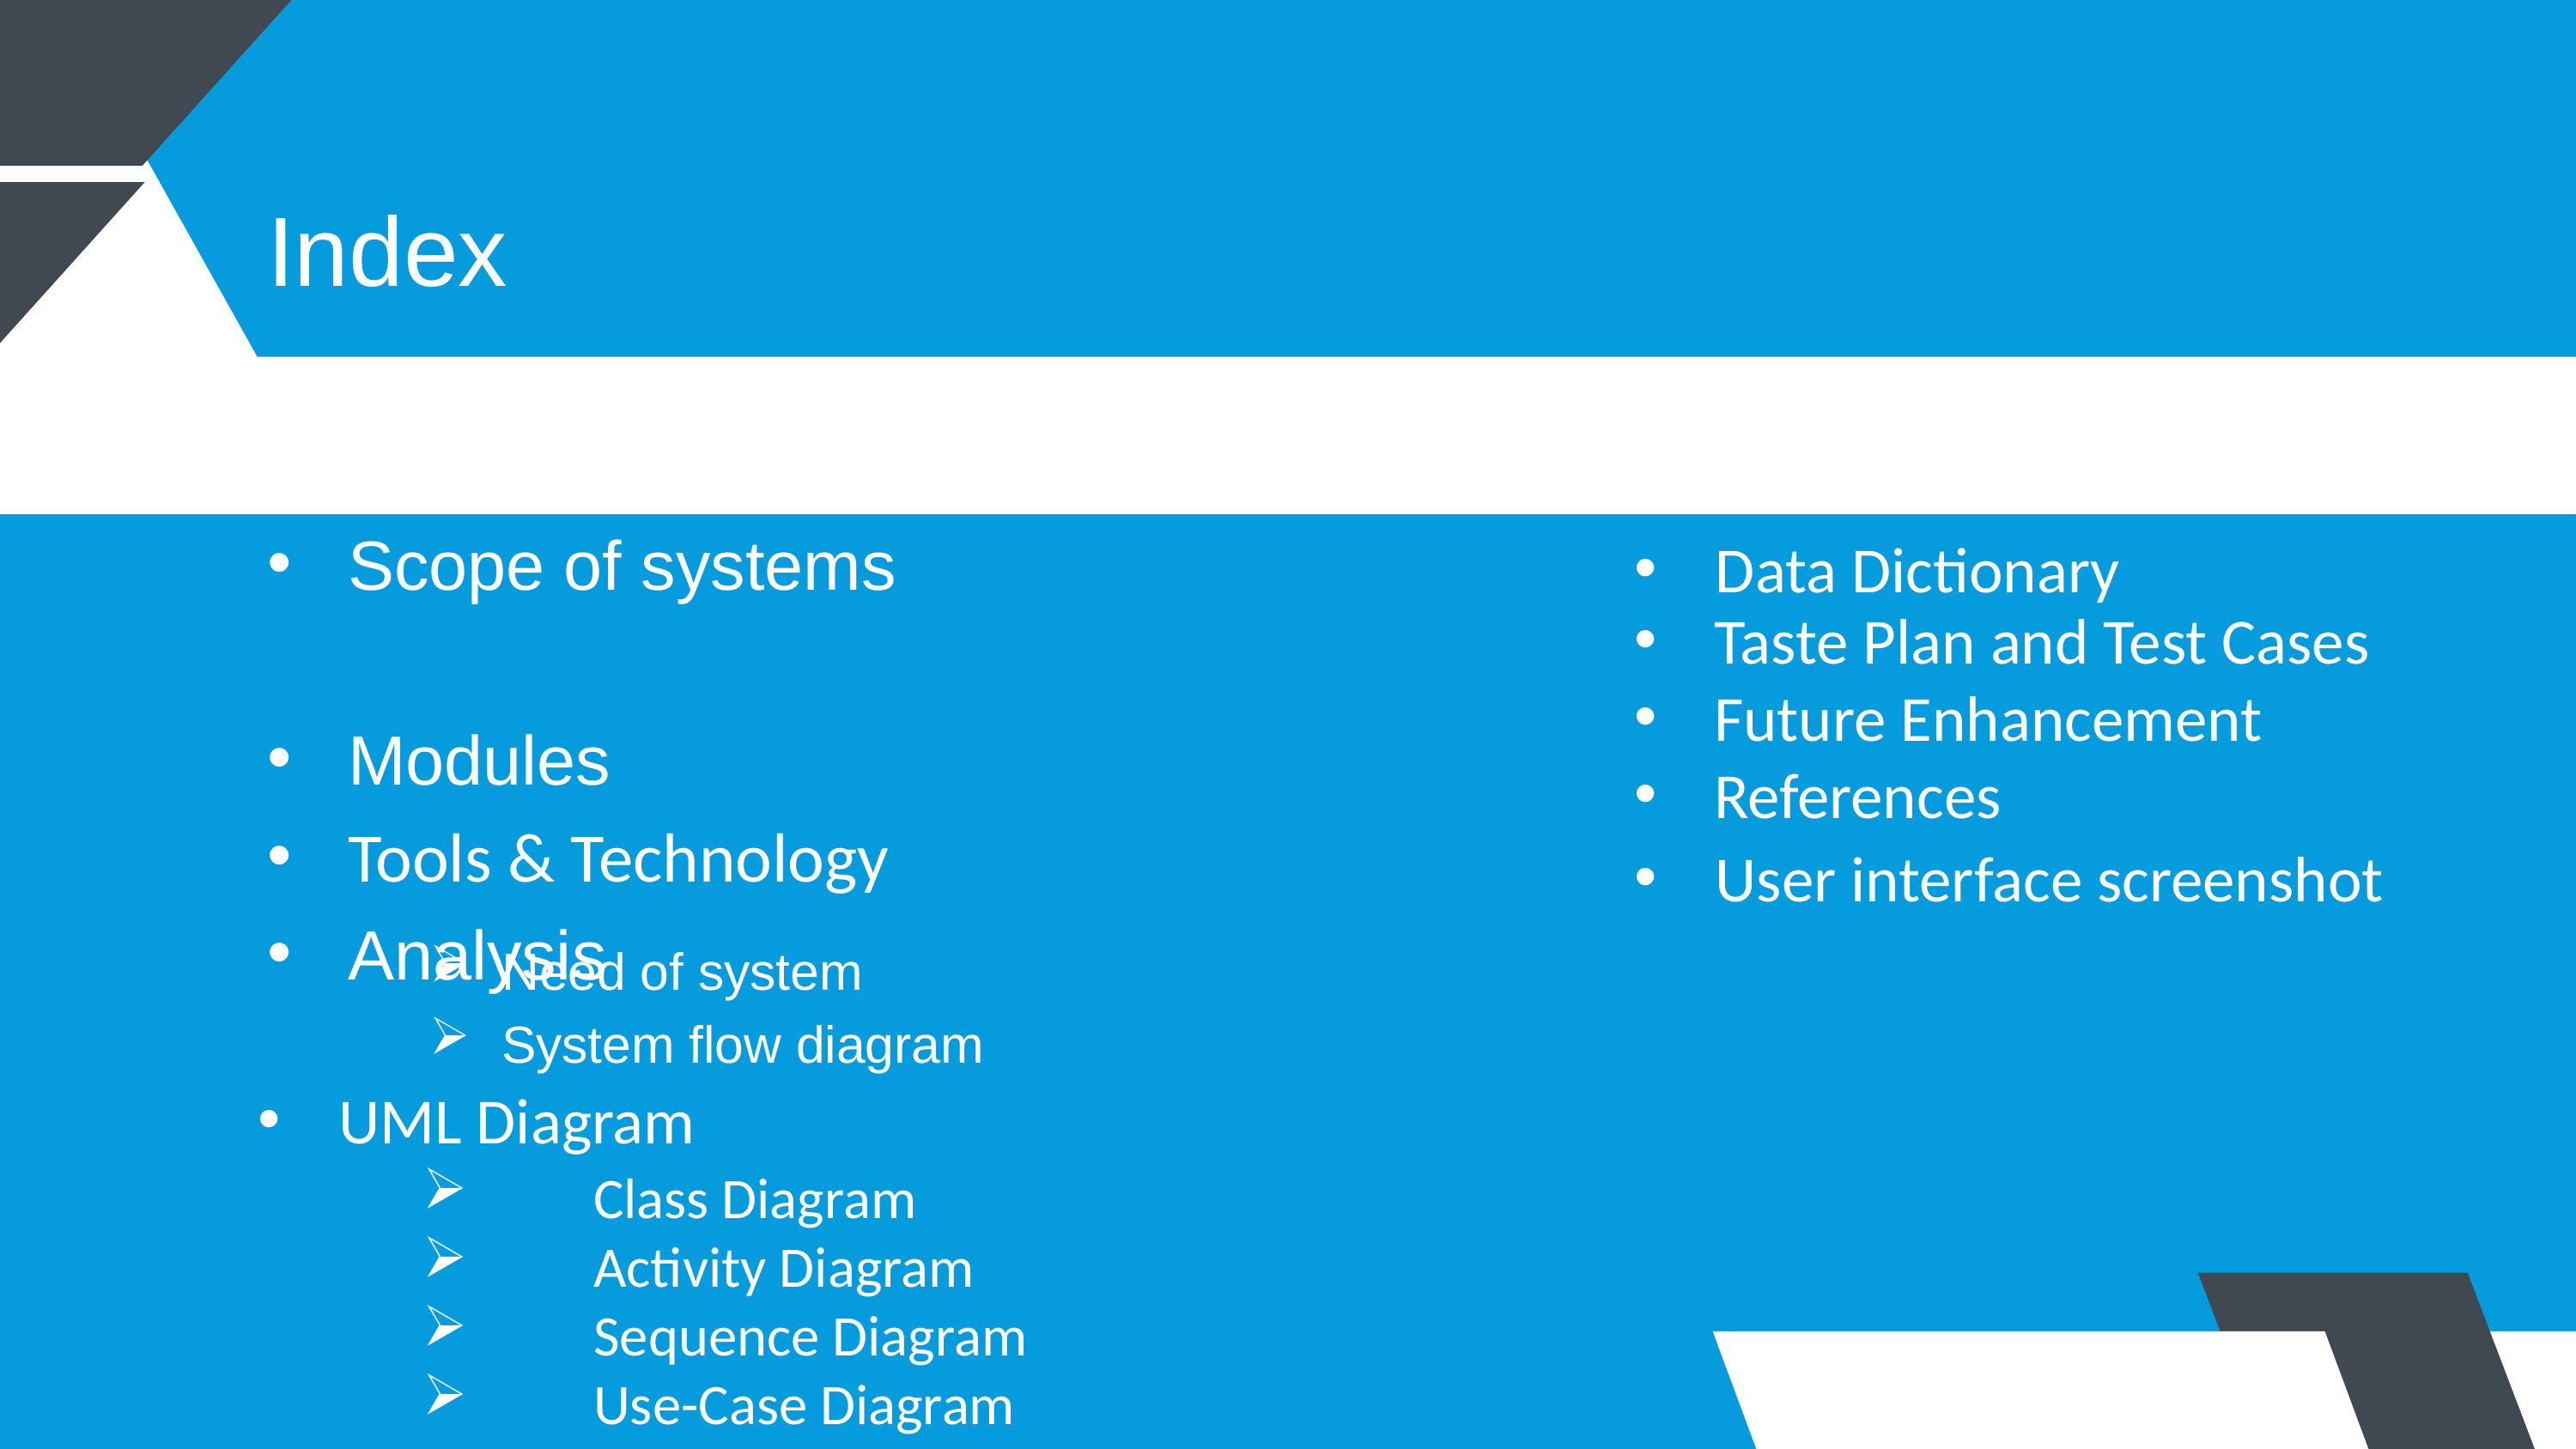

Index

Scope of systems
Modules
Tools & Technology
Analysis

Data Dictionary

User interface screenshot
 Taste Plan and Test Cases
 Future Enhancement
 References

Need of system
System flow diagram
UML Diagram

       Class Diagram
       Activity Diagram
       Sequence Diagram
       Use-Case Diagram